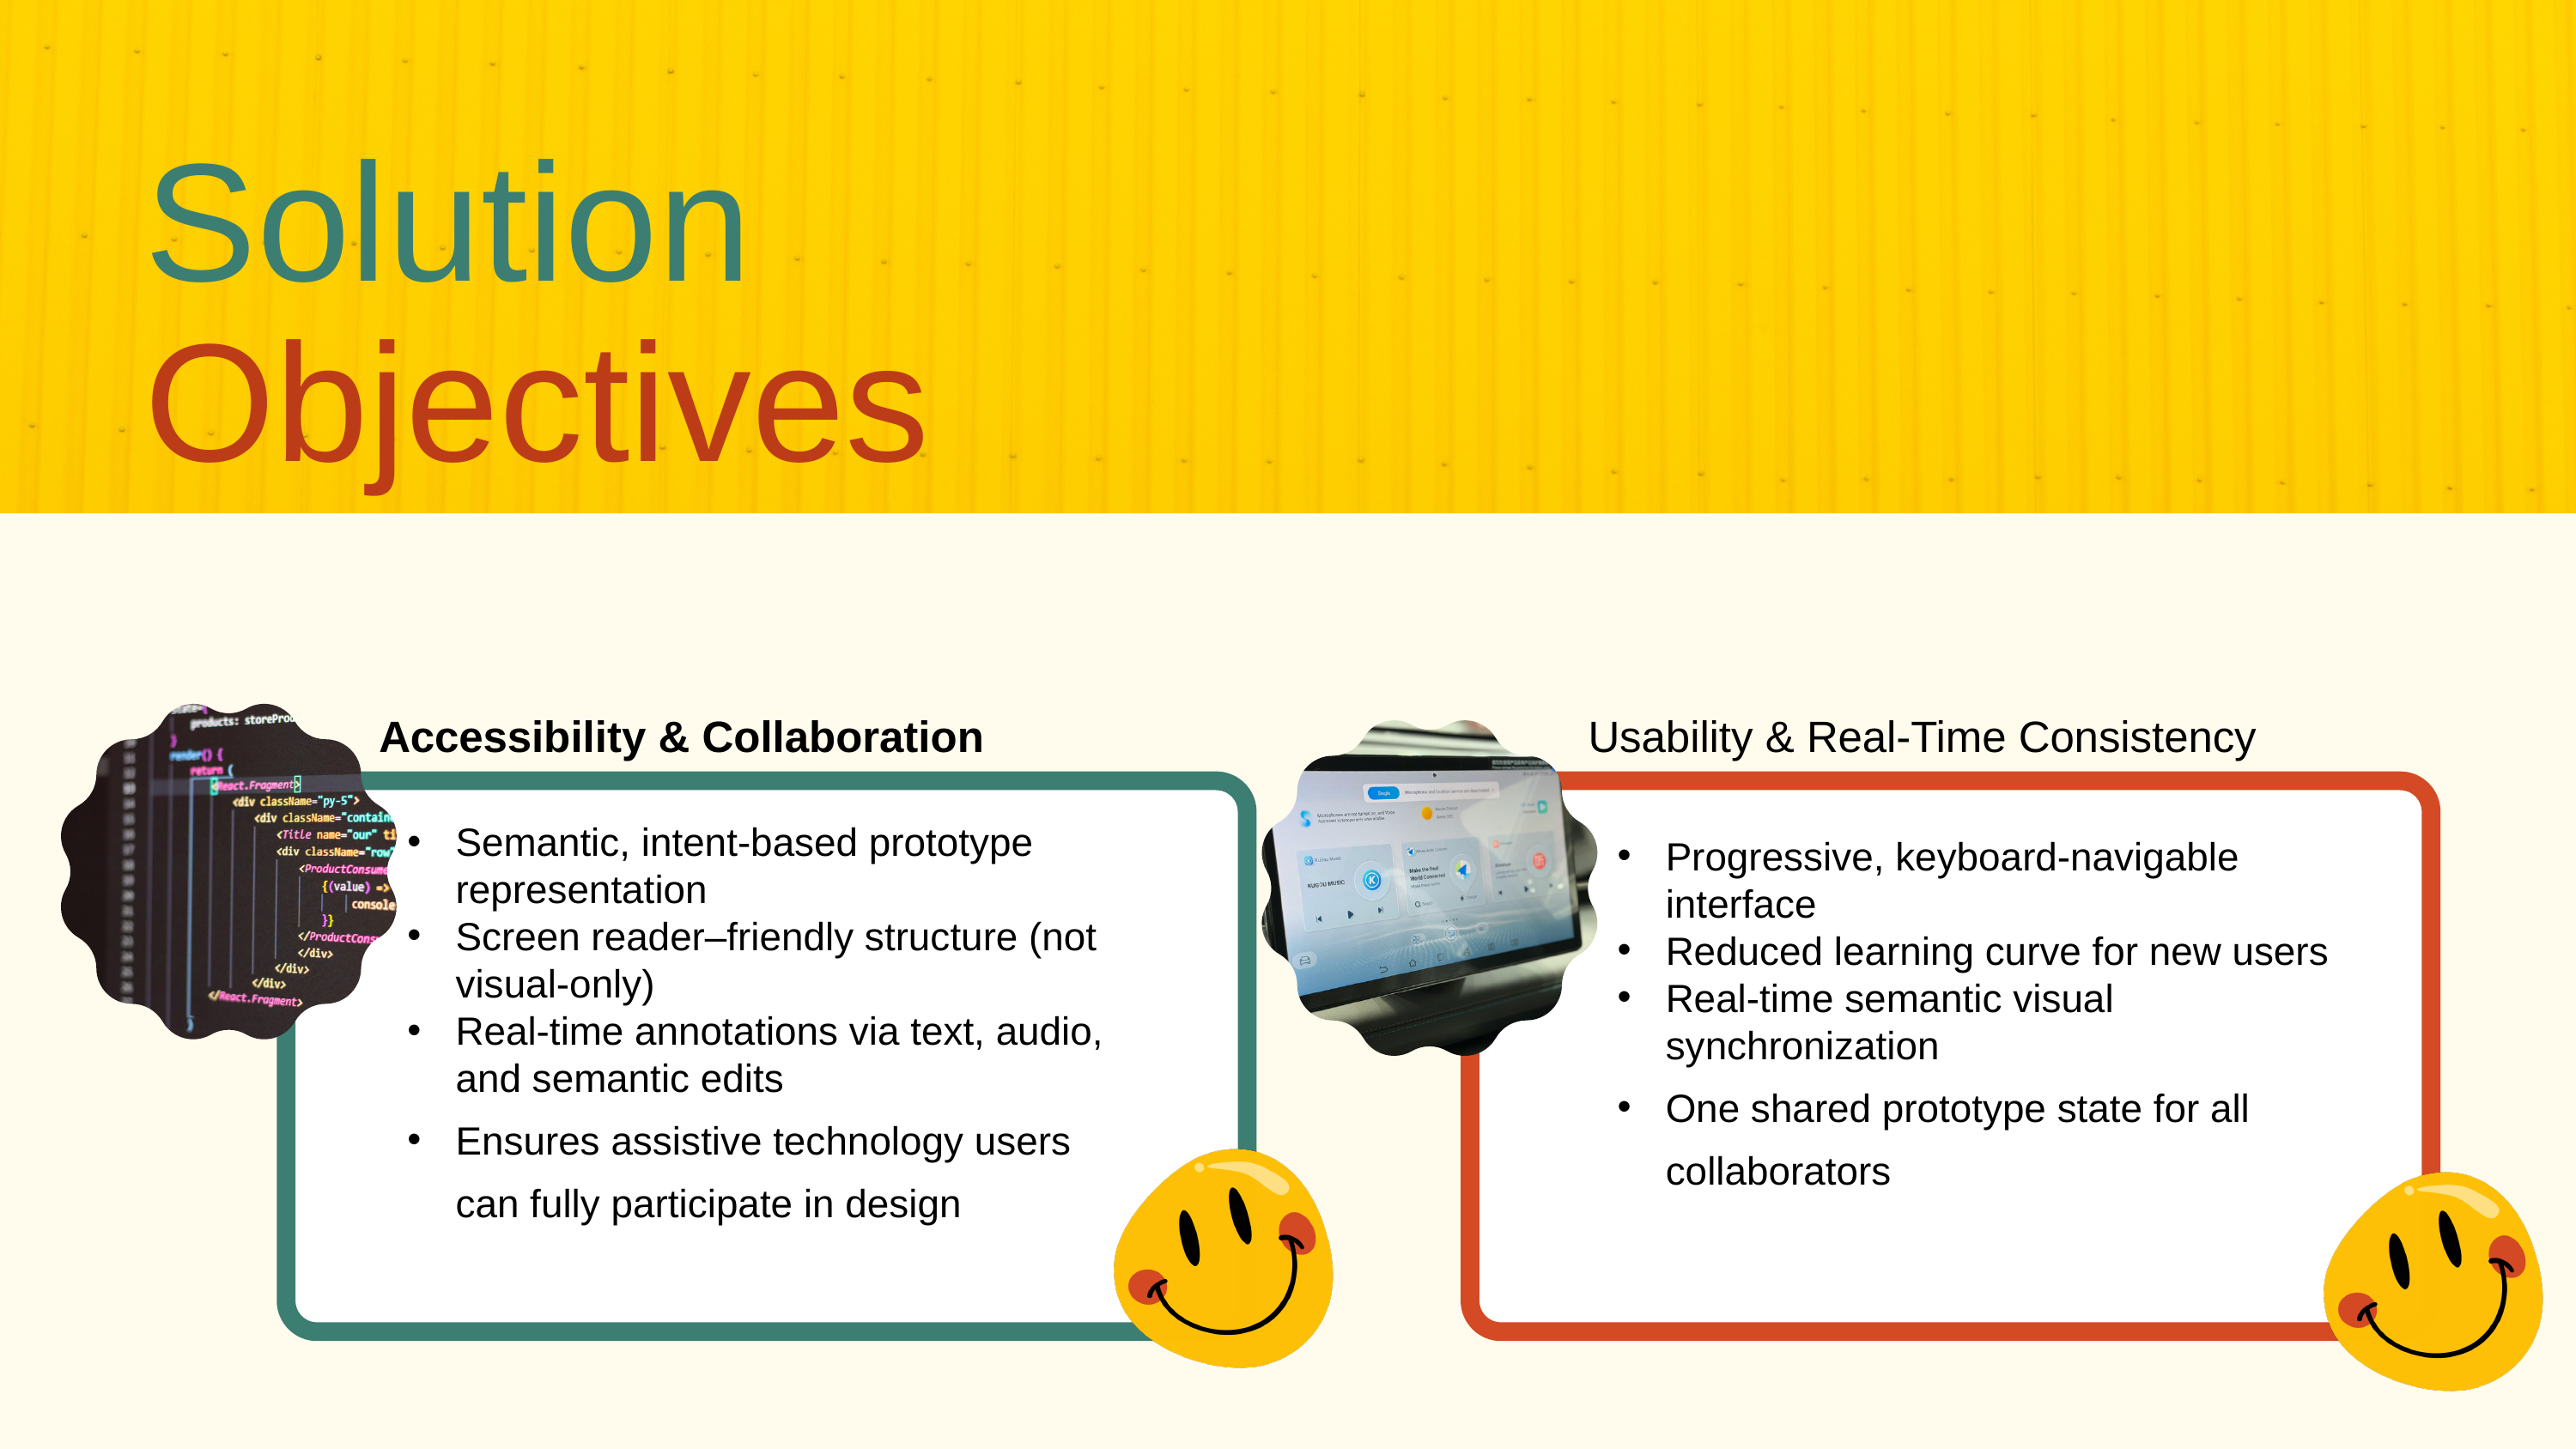

Solution
Objectives
Usability & Real-Time Consistency
Accessibility & Collaboration

Semantic, intent-based prototype representation
Screen reader–friendly structure (not visual-only)
Real-time annotations via text, audio, and semantic edits
Ensures assistive technology users can fully participate in design
Progressive, keyboard-navigable interface
Reduced learning curve for new users
Real-time semantic visual synchronization
One shared prototype state for all collaborators